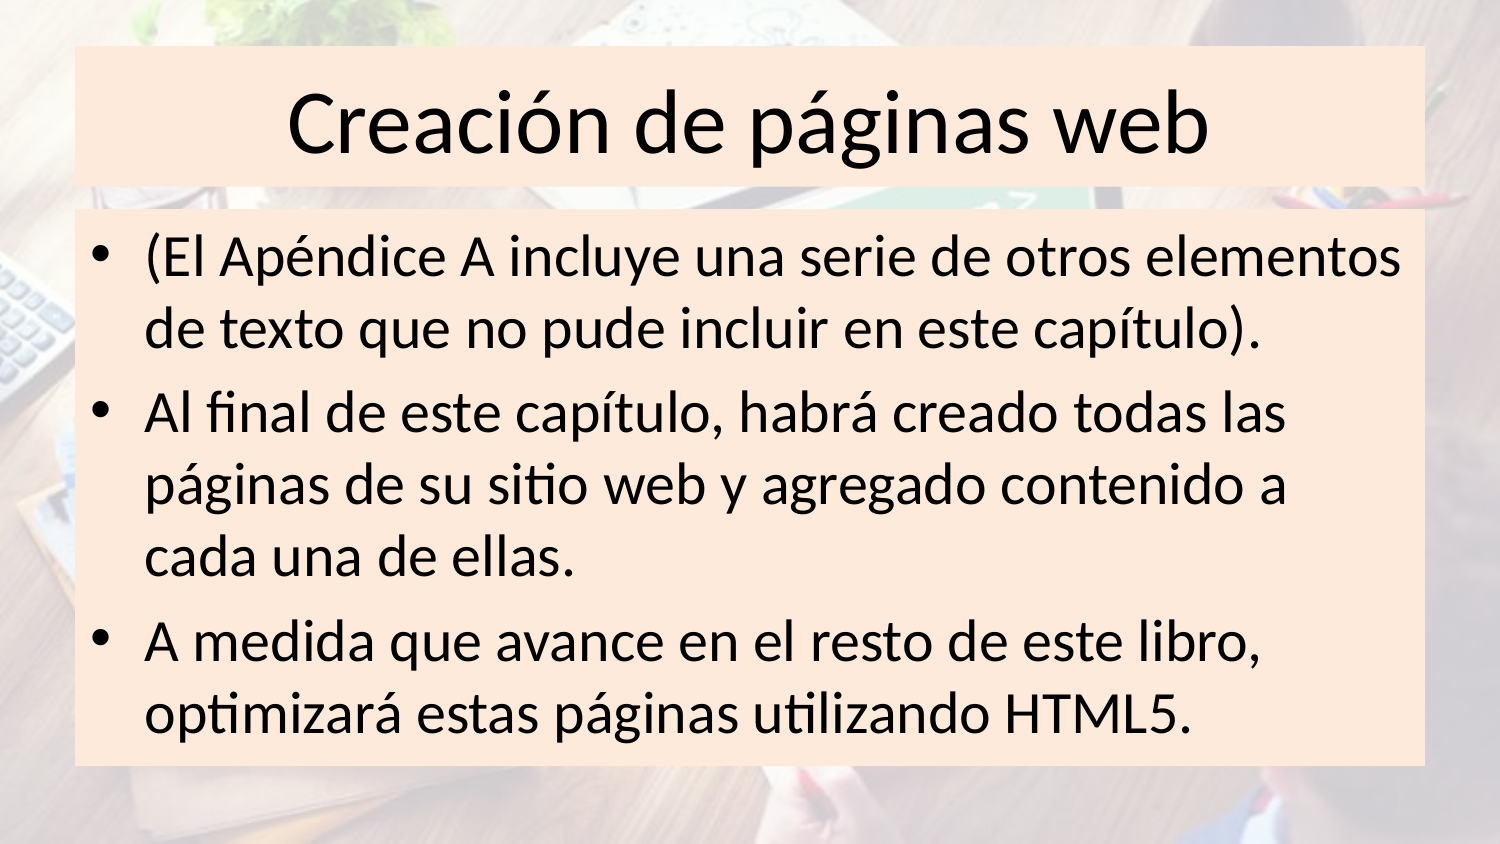

# Creación de páginas web
(El Apéndice A incluye una serie de otros elementos de texto que no pude incluir en este capítulo).
Al final de este capítulo, habrá creado todas las páginas de su sitio web y agregado contenido a cada una de ellas.
A medida que avance en el resto de este libro, optimizará estas páginas utilizando HTML5.